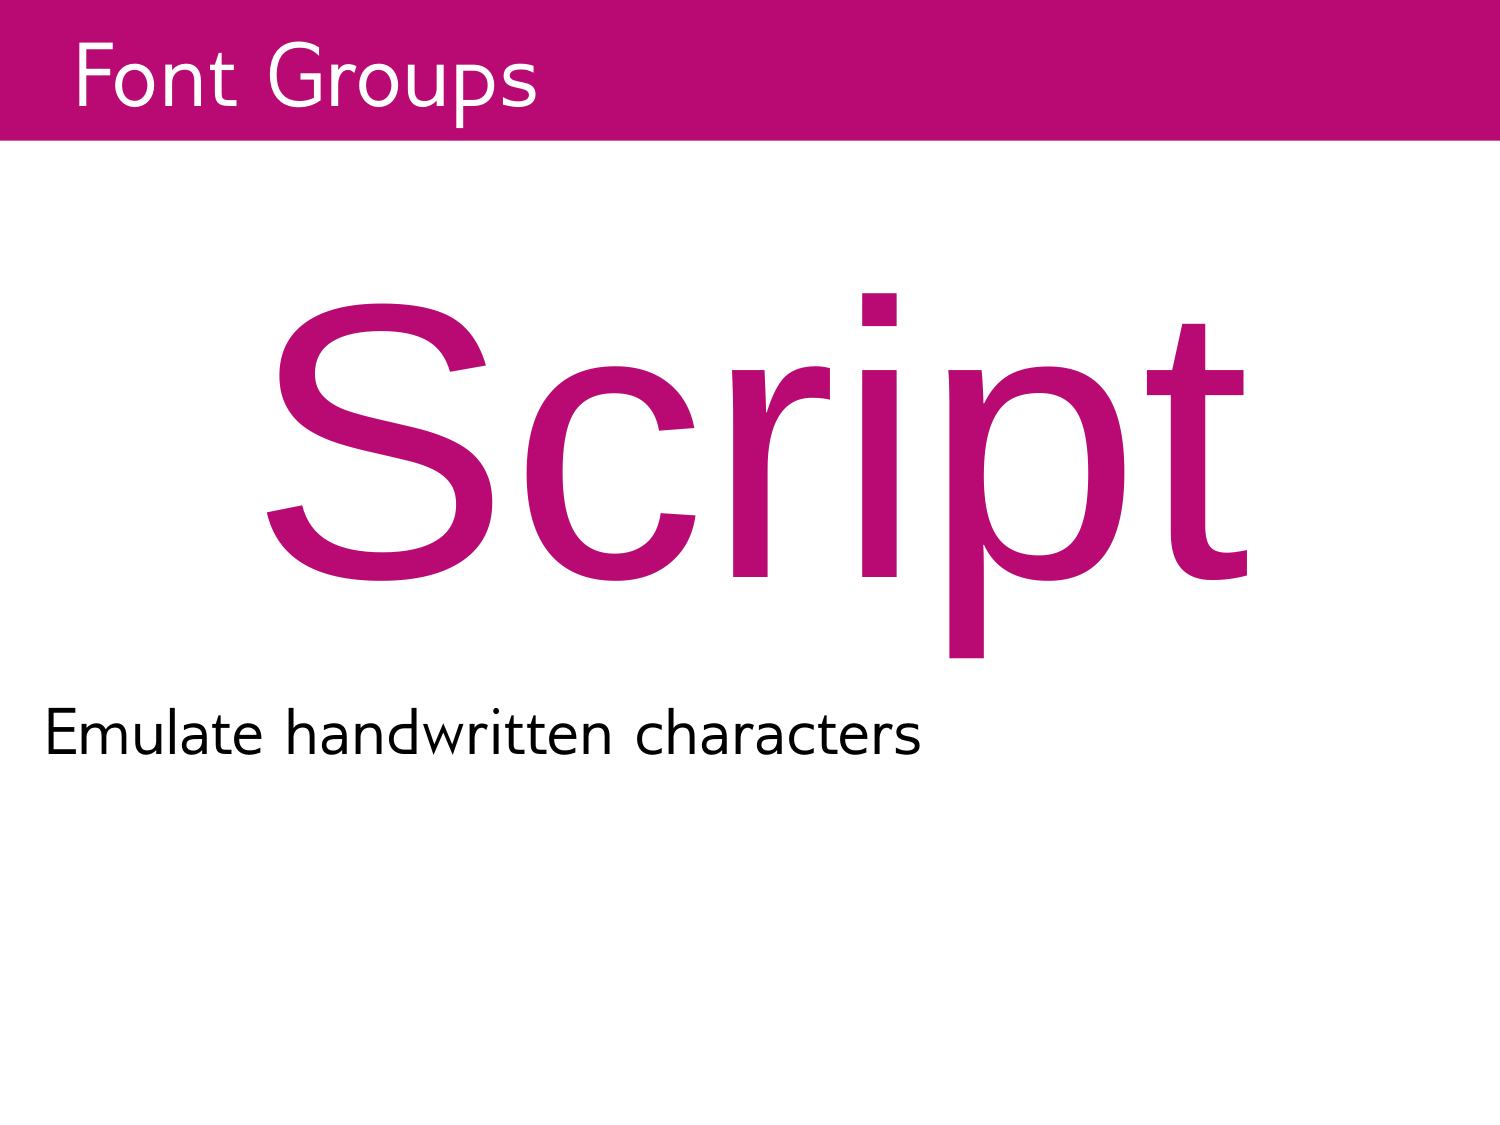

# Font Groups
Script
Emulate handwritten characters